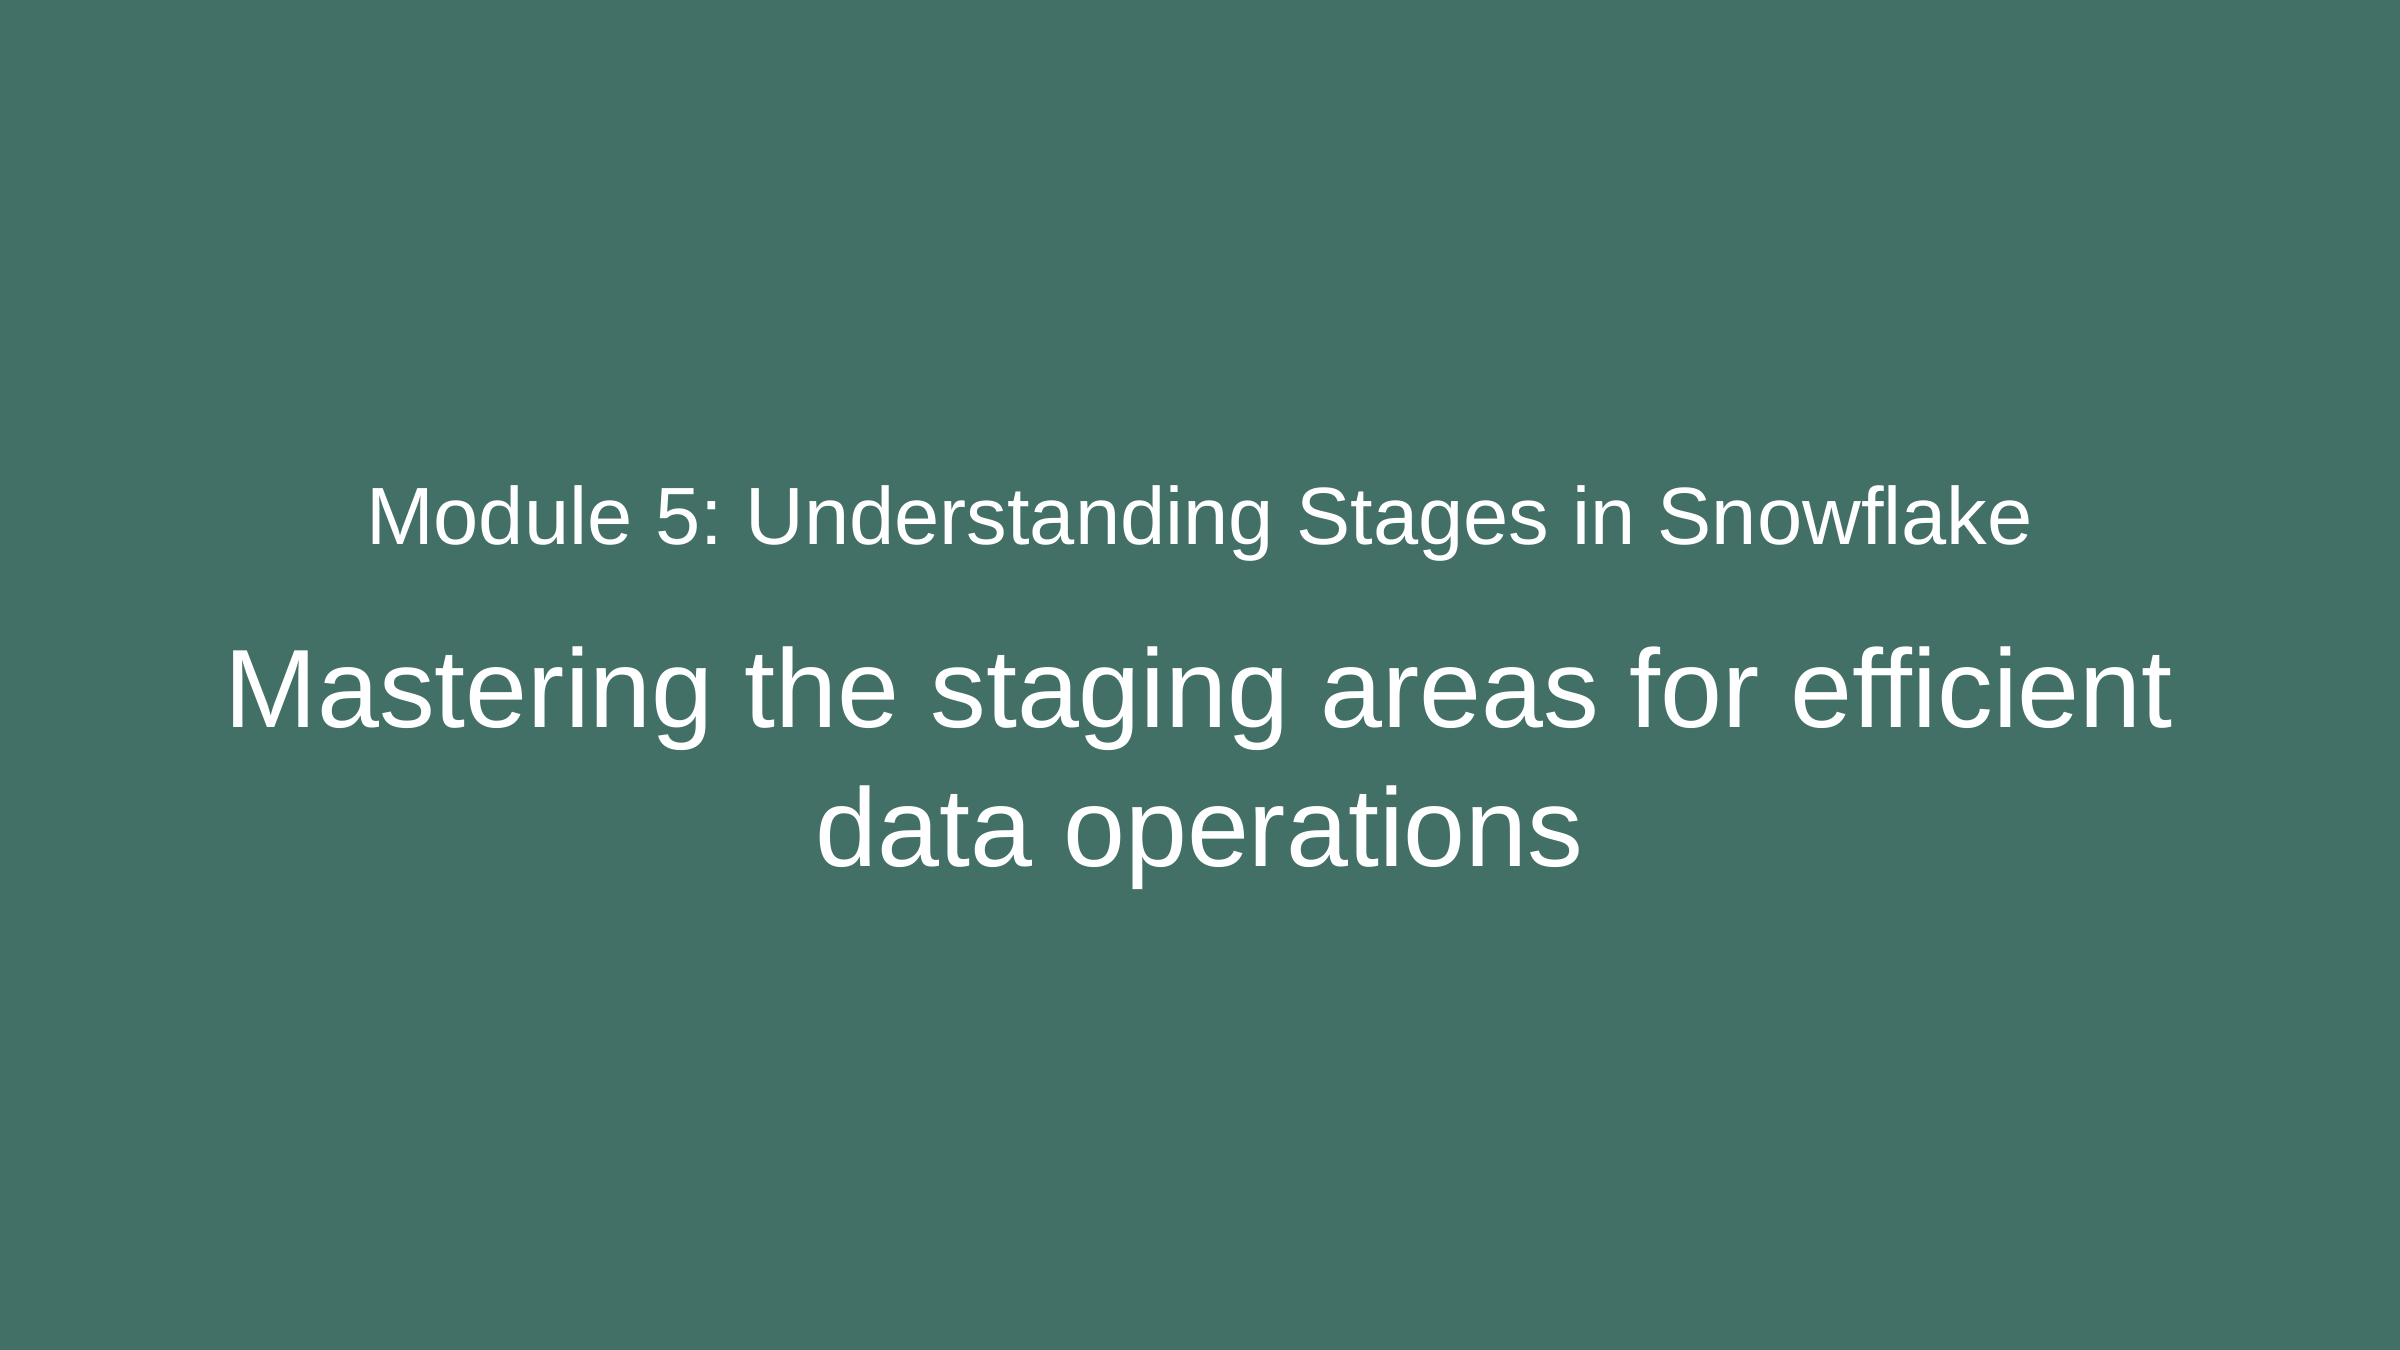

Module 5: Understanding Stages in Snowflake
Mastering the staging areas for efficient data operations